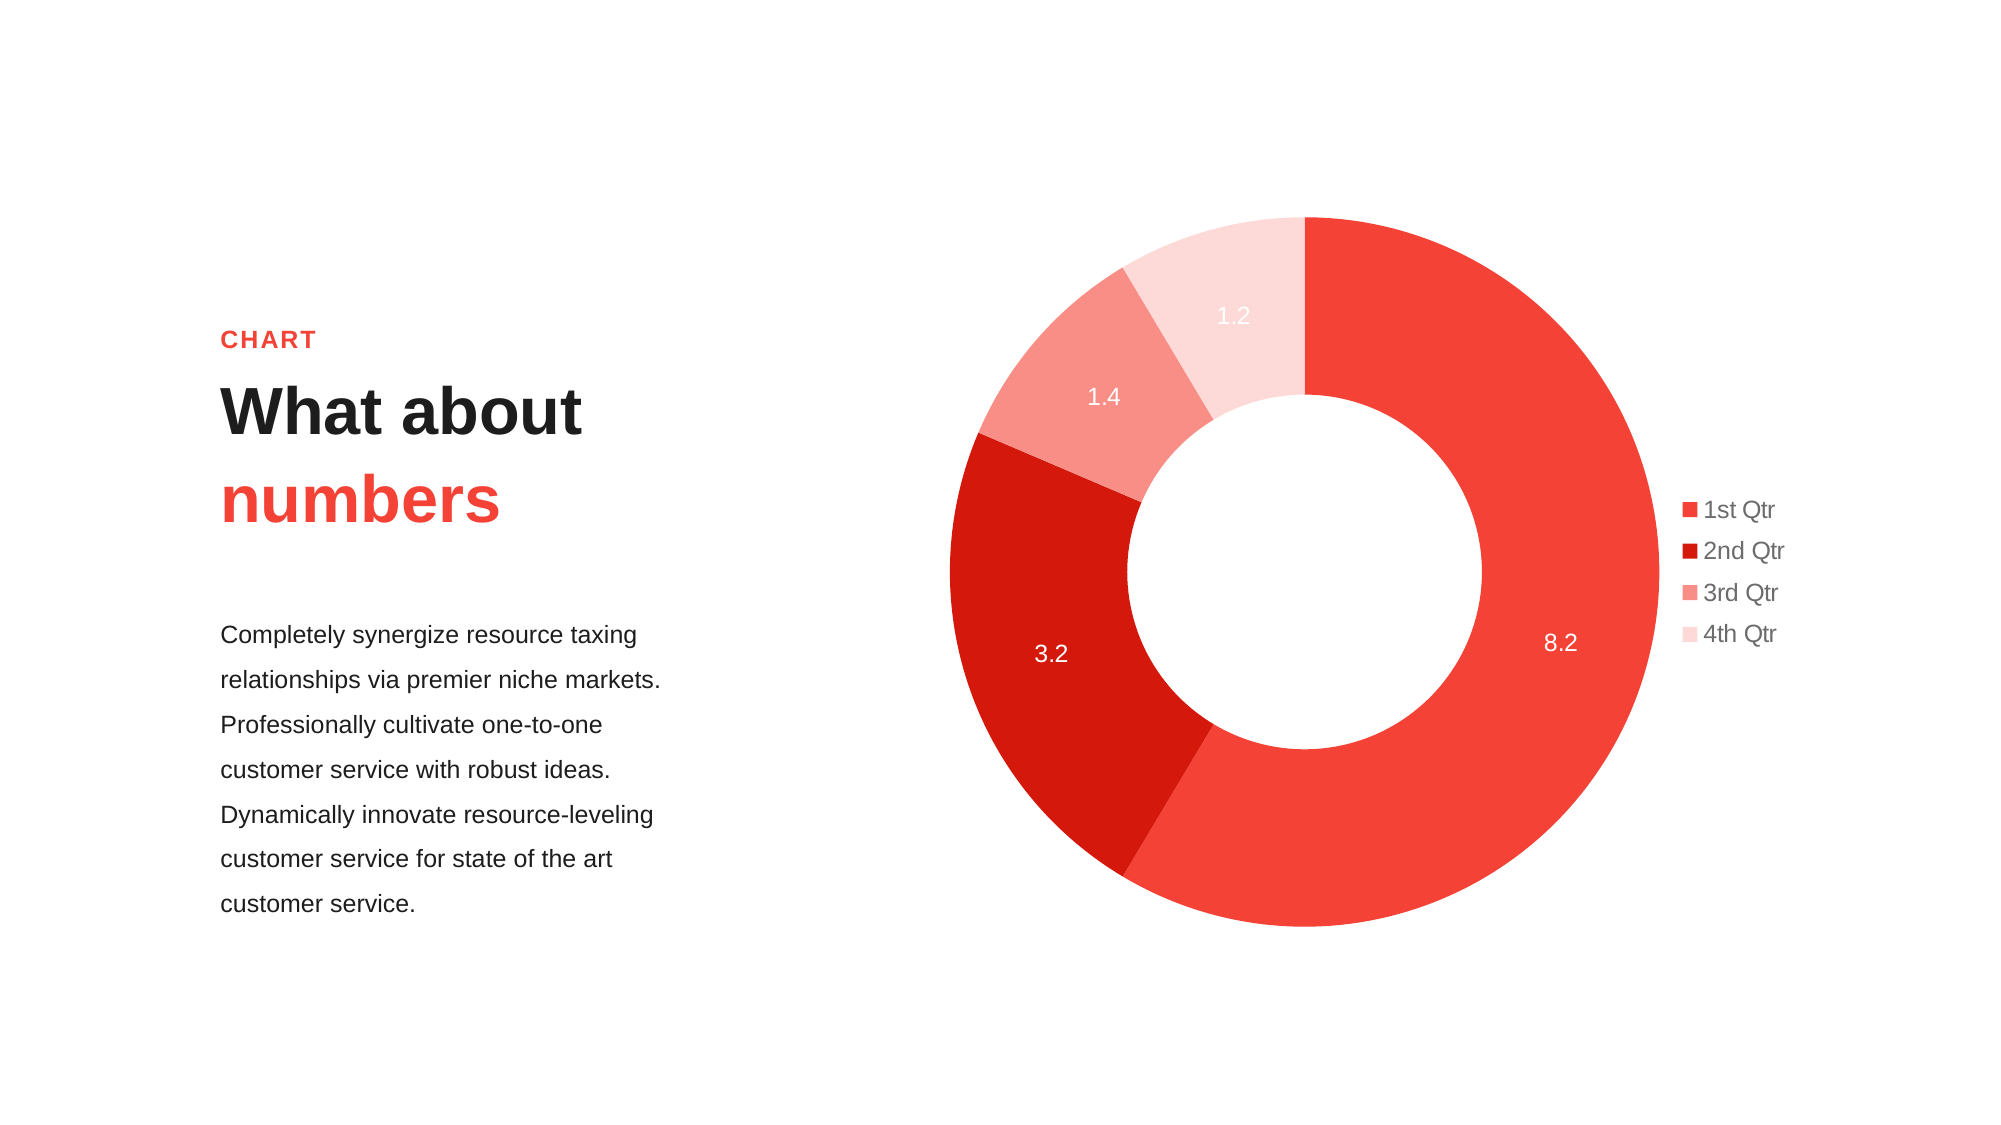

### Chart

| Category | Sales |
|---|---|
| 1st Qtr | 8.2 |
| 2nd Qtr | 3.2 |
| 3rd Qtr | 1.4 |
| 4th Qtr | 1.2 |
CHART
What about
numbers
Completely synergize resource taxing relationships via premier niche markets. Professionally cultivate one-to-one customer service with robust ideas. Dynamically innovate resource-leveling customer service for state of the art customer service.